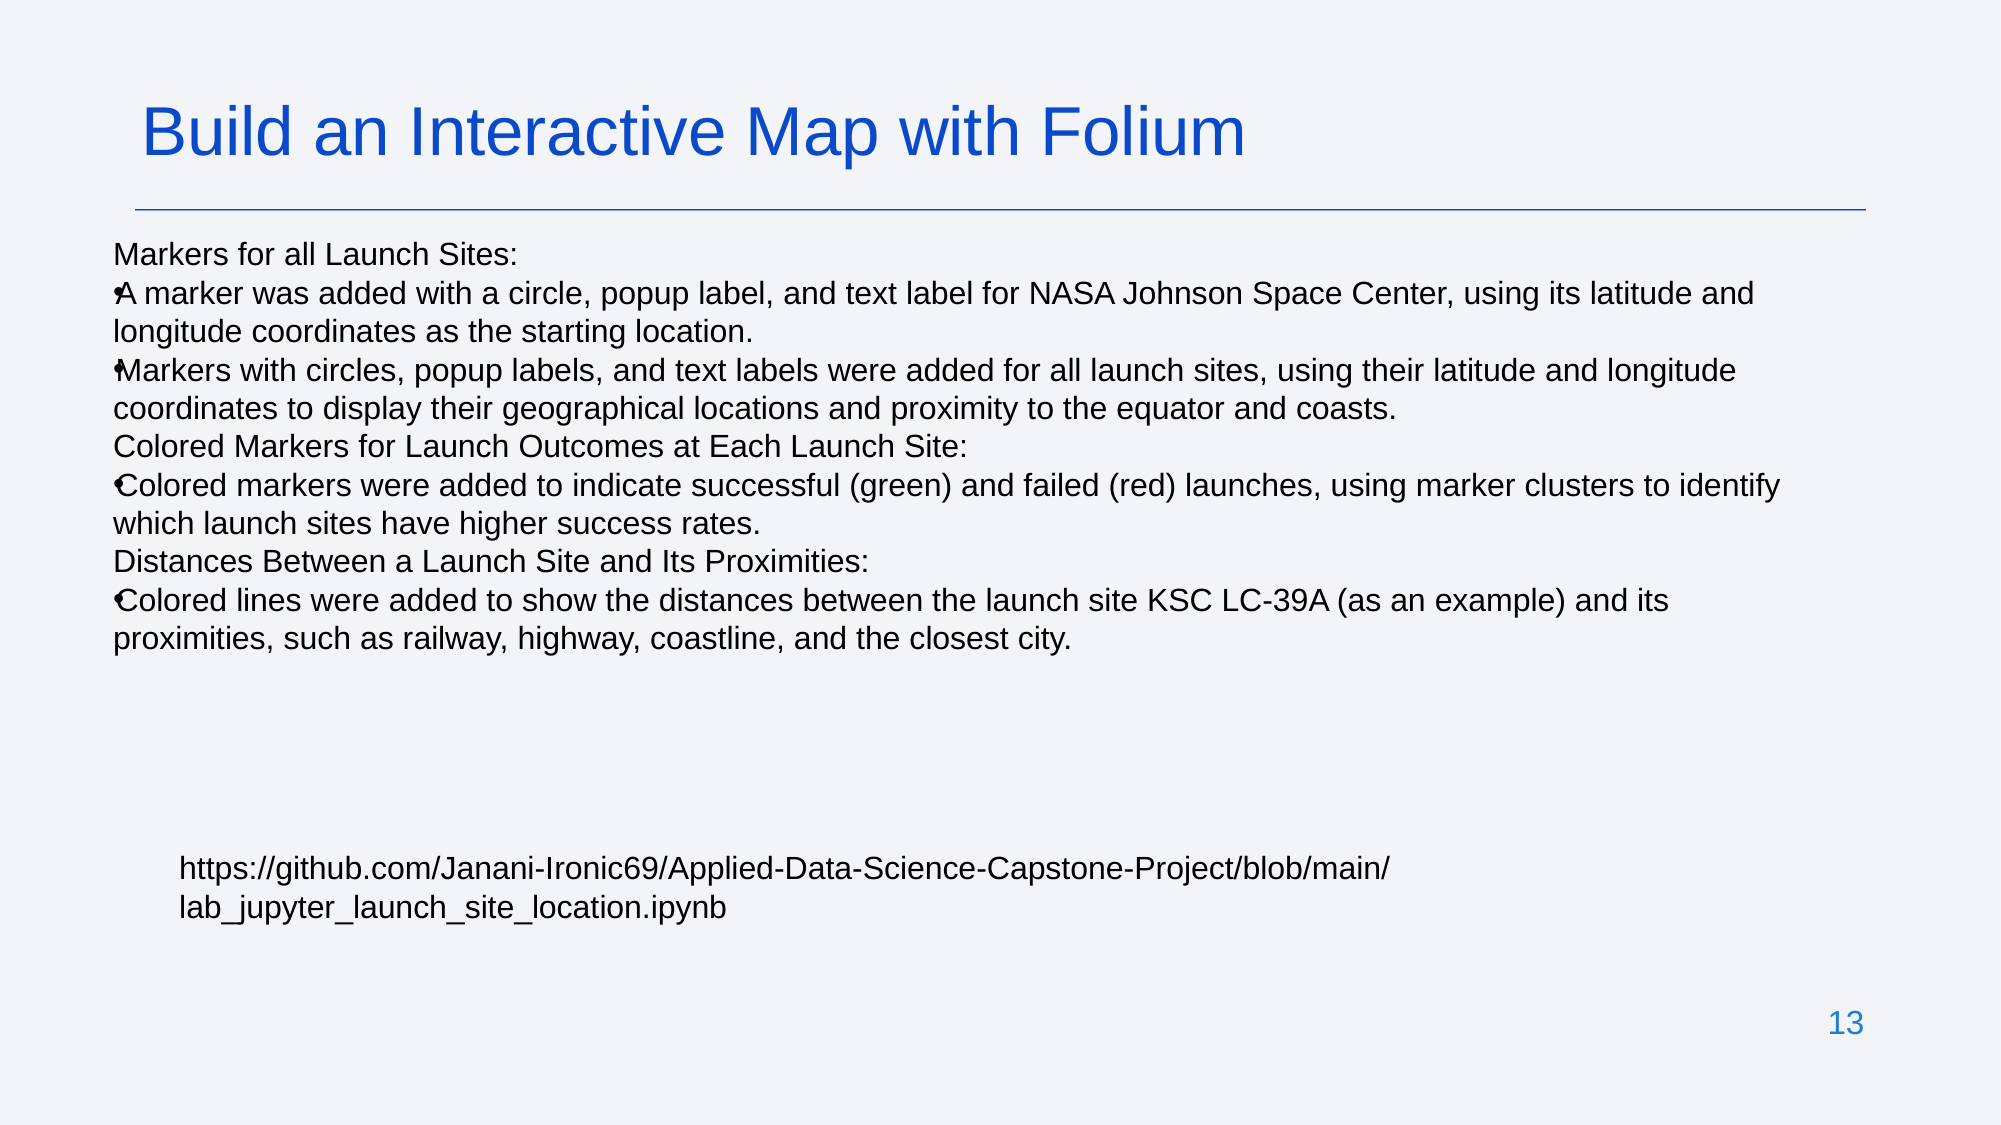

Build an Interactive Map with Folium
Markers for all Launch Sites:
A marker was added with a circle, popup label, and text label for NASA Johnson Space Center, using its latitude and longitude coordinates as the starting location.
Markers with circles, popup labels, and text labels were added for all launch sites, using their latitude and longitude coordinates to display their geographical locations and proximity to the equator and coasts.
Colored Markers for Launch Outcomes at Each Launch Site:
Colored markers were added to indicate successful (green) and failed (red) launches, using marker clusters to identify which launch sites have higher success rates.
Distances Between a Launch Site and Its Proximities:
Colored lines were added to show the distances between the launch site KSC LC-39A (as an example) and its proximities, such as railway, highway, coastline, and the closest city.

https://github.com/Janani-Ironic69/Applied-Data-Science-Capstone-Project/blob/main/lab_jupyter_launch_site_location.ipynb

13